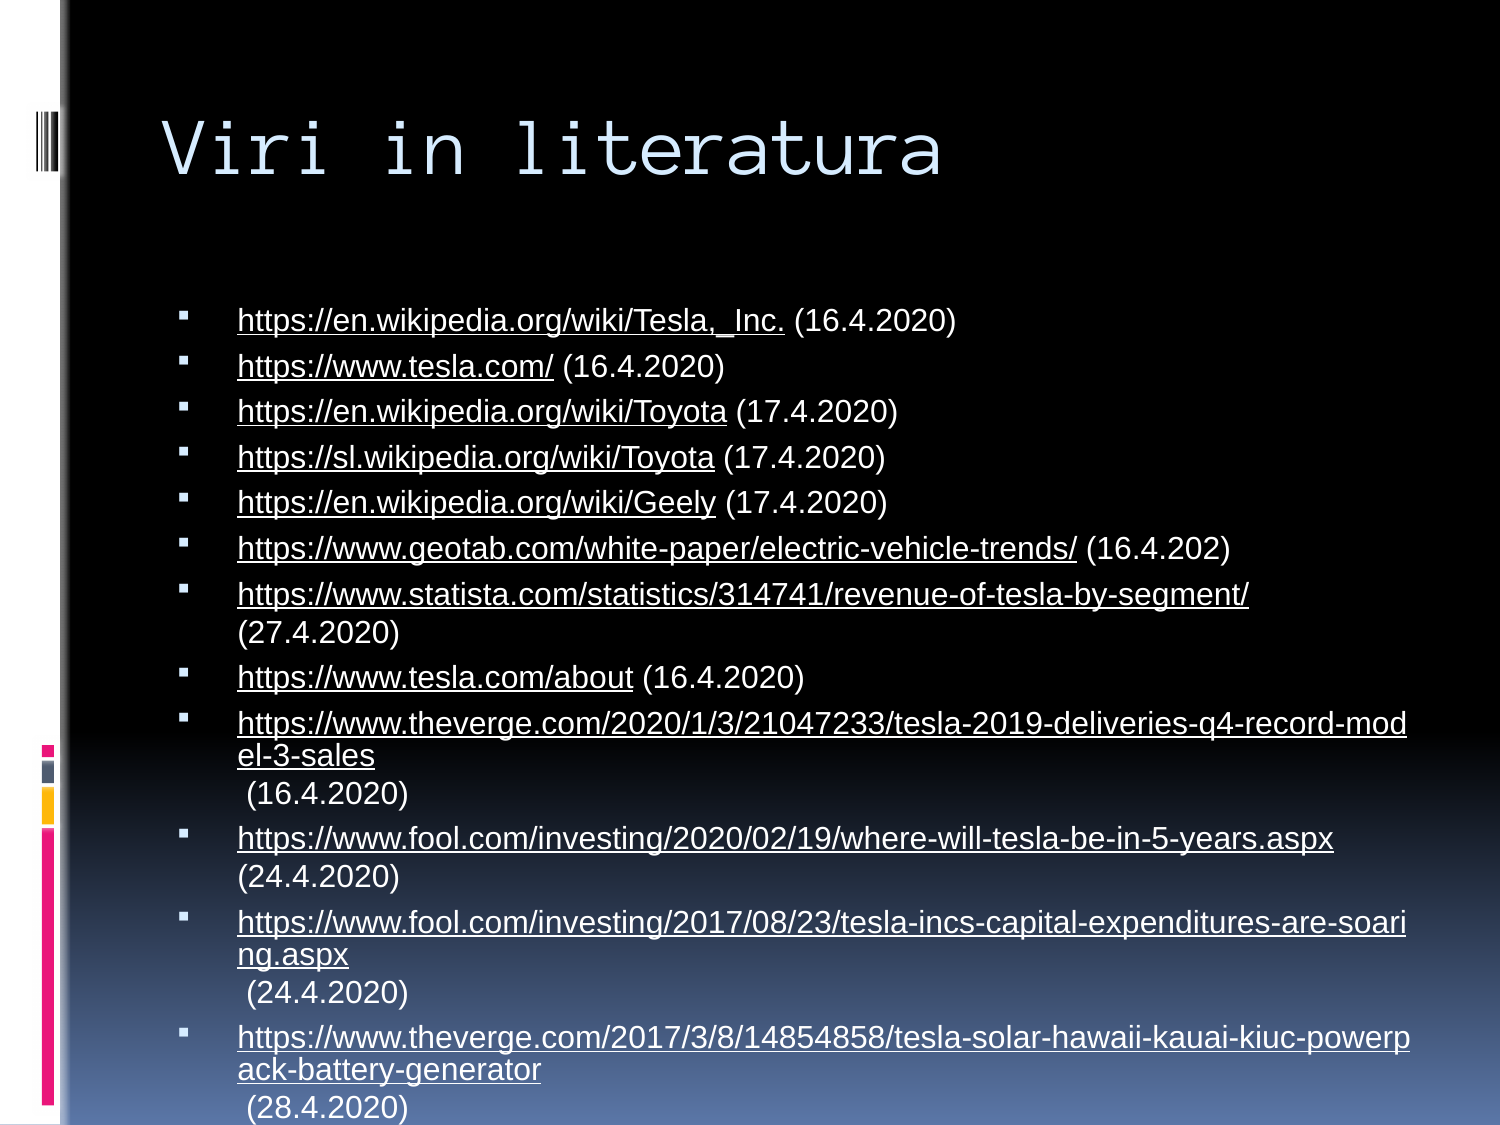

# Viri in literatura
https://en.wikipedia.org/wiki/Tesla,_Inc. (16.4.2020)
https://www.tesla.com/ (16.4.2020)
https://en.wikipedia.org/wiki/Toyota (17.4.2020)
https://sl.wikipedia.org/wiki/Toyota (17.4.2020)
https://en.wikipedia.org/wiki/Geely (17.4.2020)
https://www.geotab.com/white-paper/electric-vehicle-trends/ (16.4.202)
https://www.statista.com/statistics/314741/revenue-of-tesla-by-segment/ (27.4.2020)
https://www.tesla.com/about (16.4.2020)
https://www.theverge.com/2020/1/3/21047233/tesla-2019-deliveries-q4-record-model-3-sales (16.4.2020)
https://www.fool.com/investing/2020/02/19/where-will-tesla-be-in-5-years.aspx (24.4.2020)
https://www.fool.com/investing/2017/08/23/tesla-incs-capital-expenditures-are-soaring.aspx (24.4.2020)
https://www.theverge.com/2017/3/8/14854858/tesla-solar-hawaii-kauai-kiuc-powerpack-battery-generator (28.4.2020)